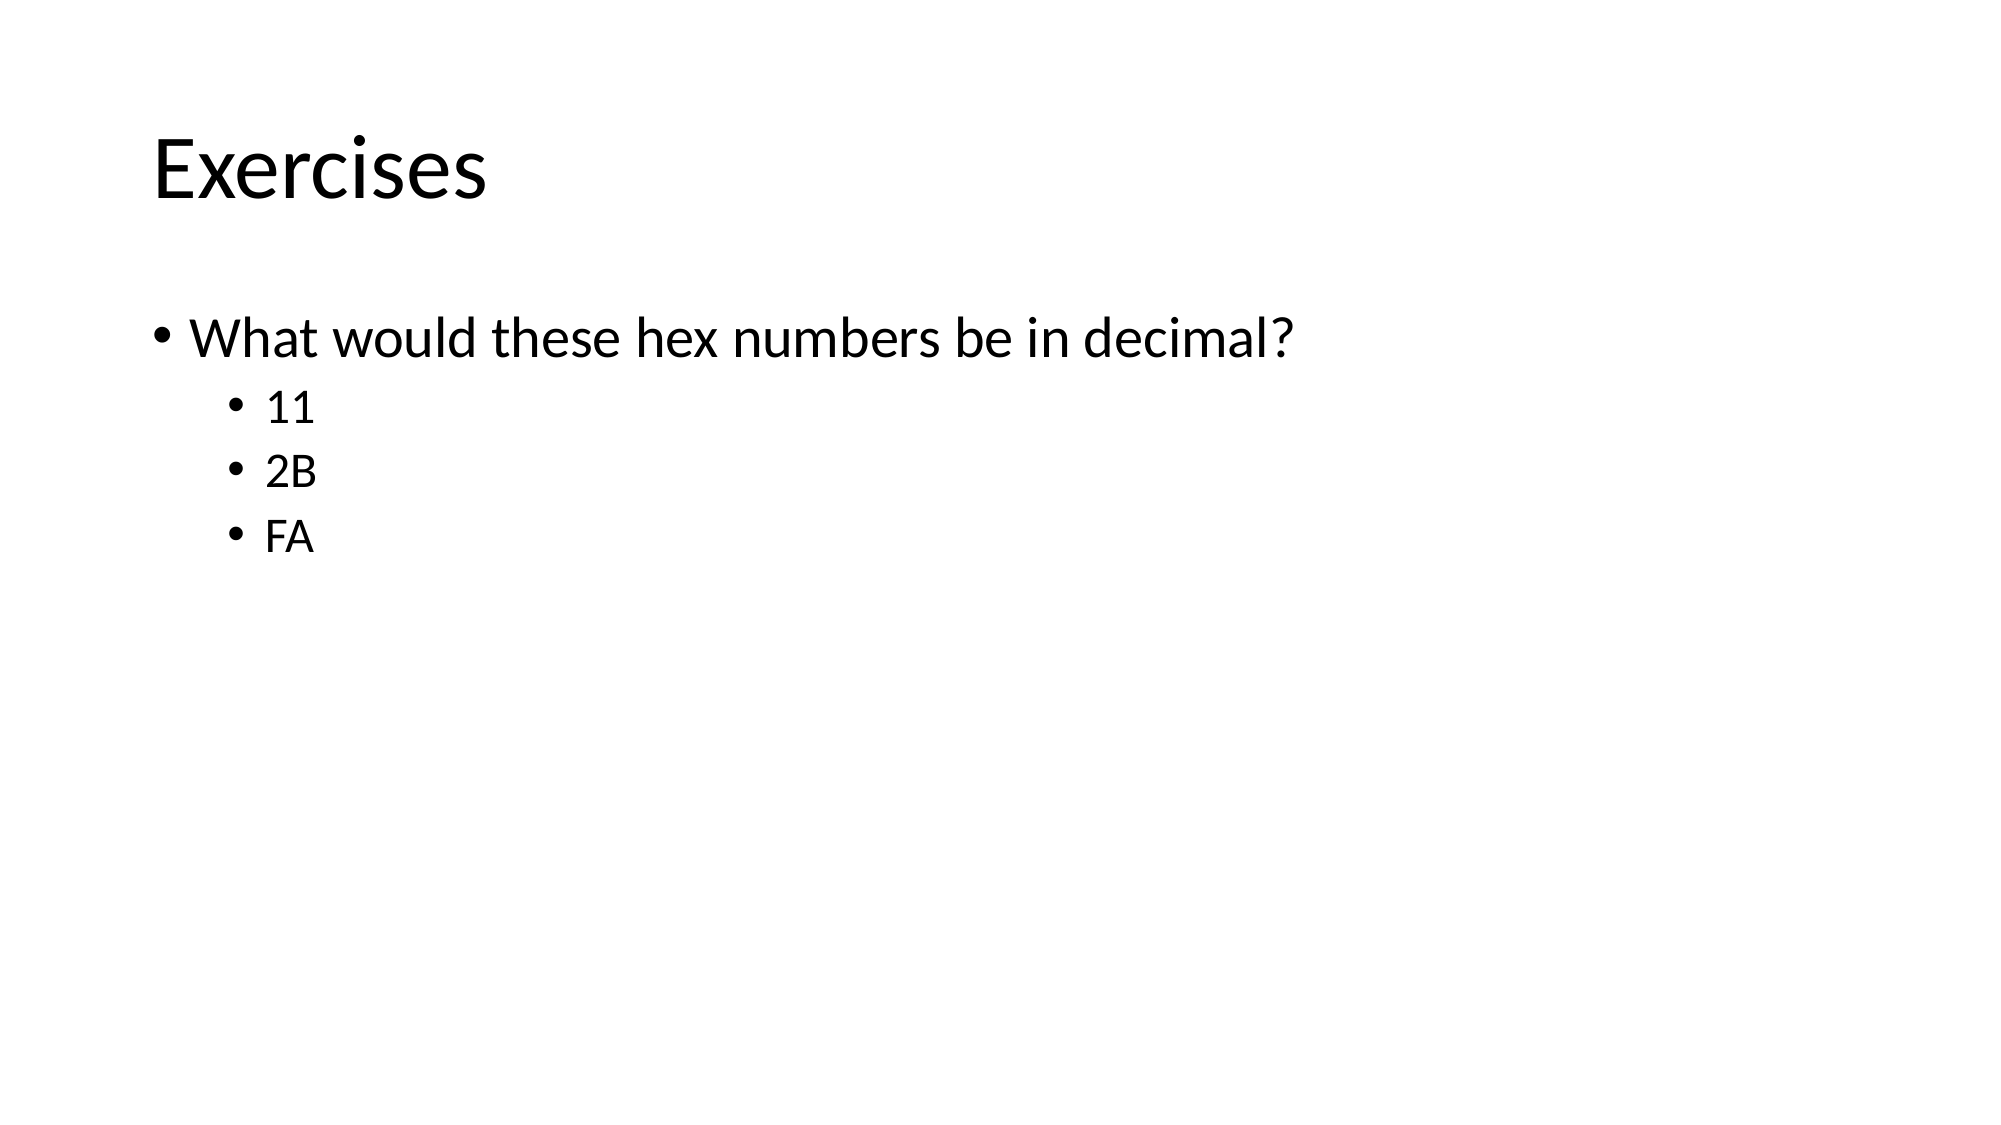

# Exercises
What would these hex numbers be in decimal?
11
2B
FA